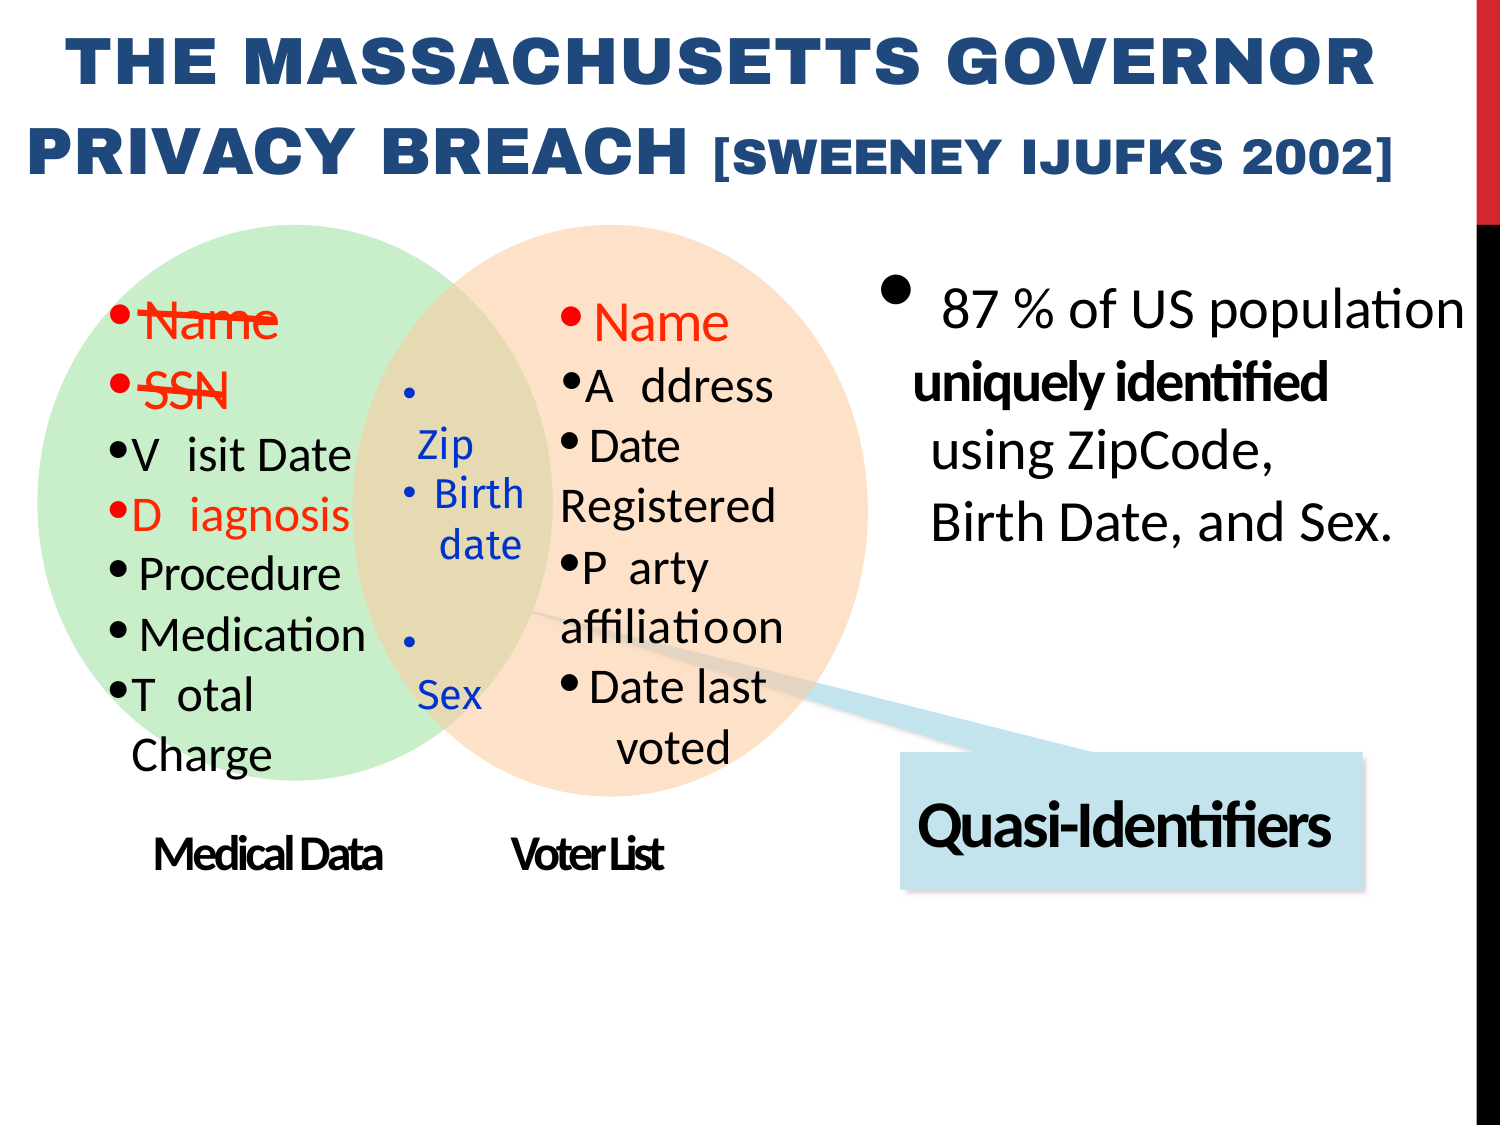

The Massachusetts Governor    Privacy Breach [Sweeney IJUFKS 2002]

   87 % of US population      uniquely identified
Governor of MA
 Name
 SSN
V 	isit Date
D 	iagnosis
 Procedure
 Medication
T  otal Charge
 Name
A 	ddress
 Date       Registered
P  arty       aﬃliatioon
 Date last      voted

  Zip

    using ZipCode,
    Birth Date, and Sex.
 Birth  date

  Sex

Quasi-Identiﬁers
Medical Data
Voter List